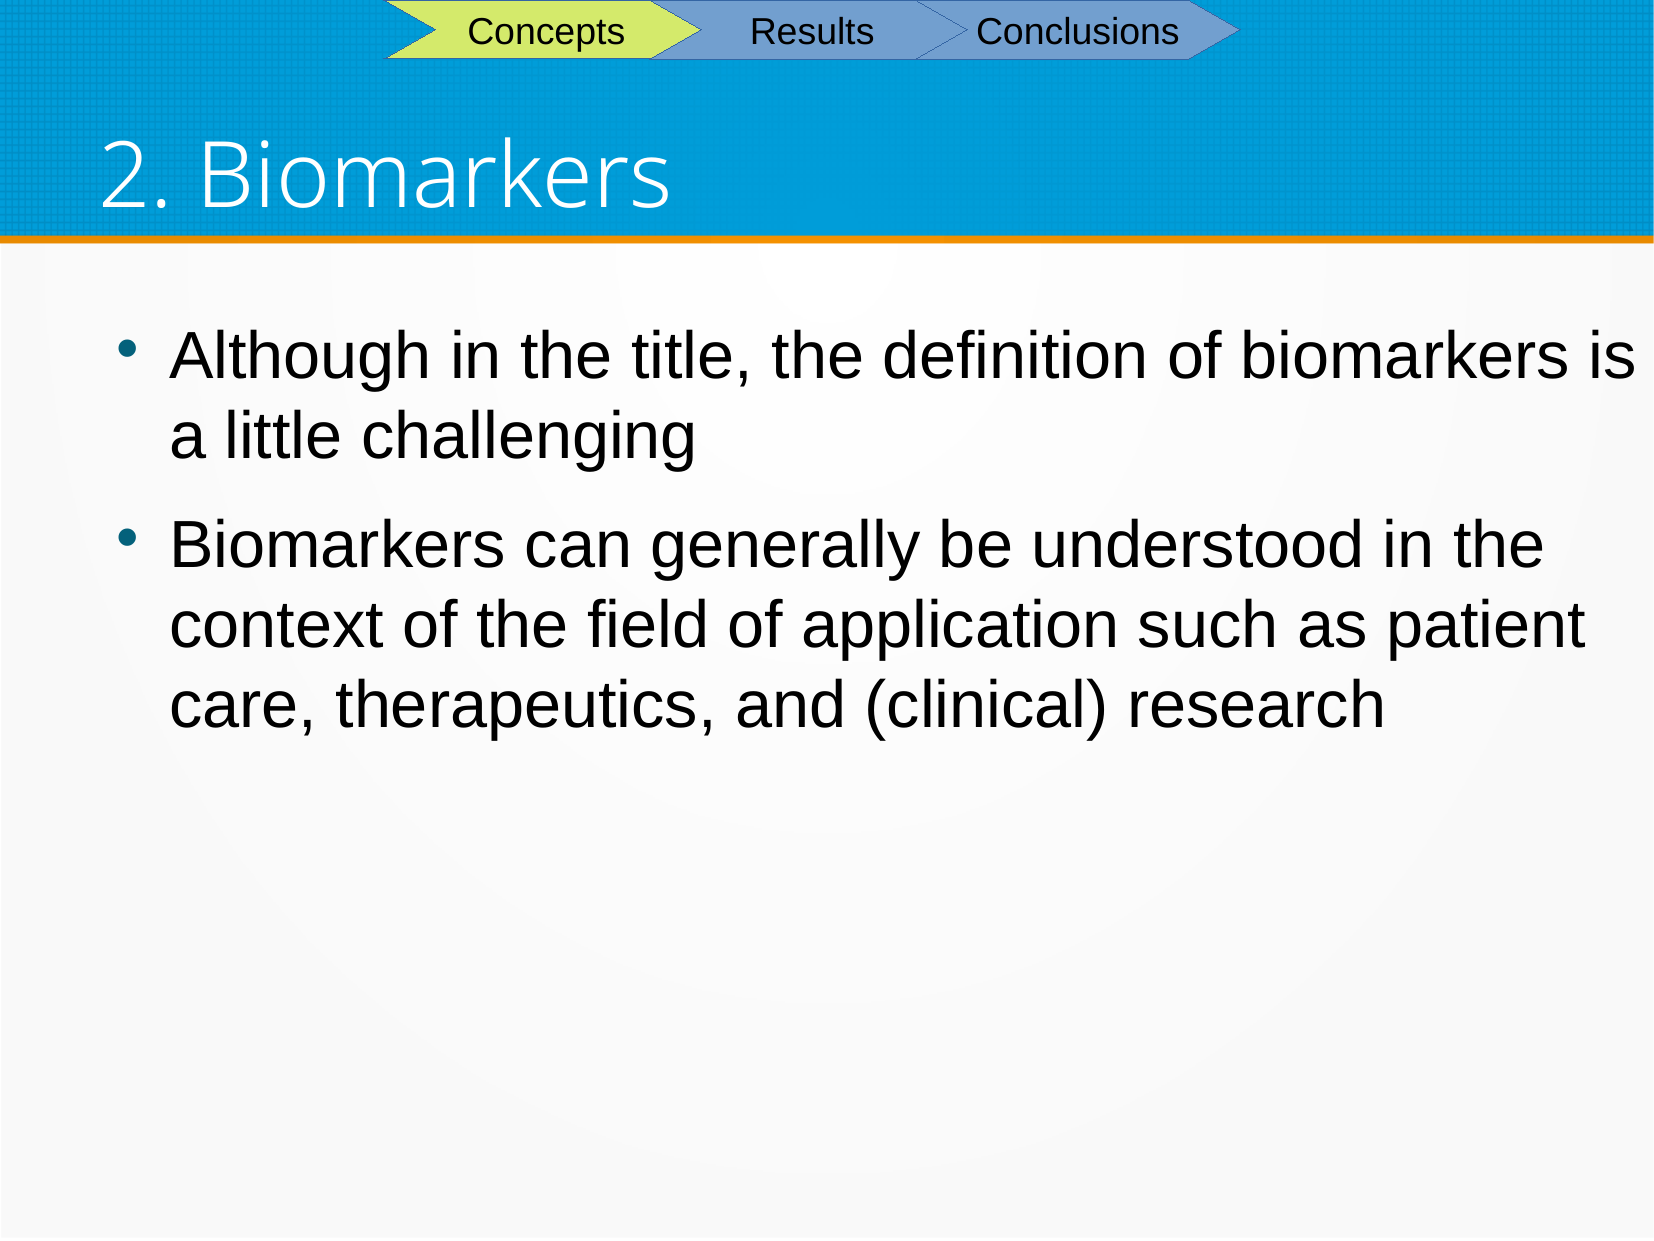

Concepts
Results
Conclusions
# 2. Biomarkers
Although in the title, the definition of biomarkers is a little challenging
Biomarkers can generally be understood in the context of the field of application such as patient care, therapeutics, and (clinical) research